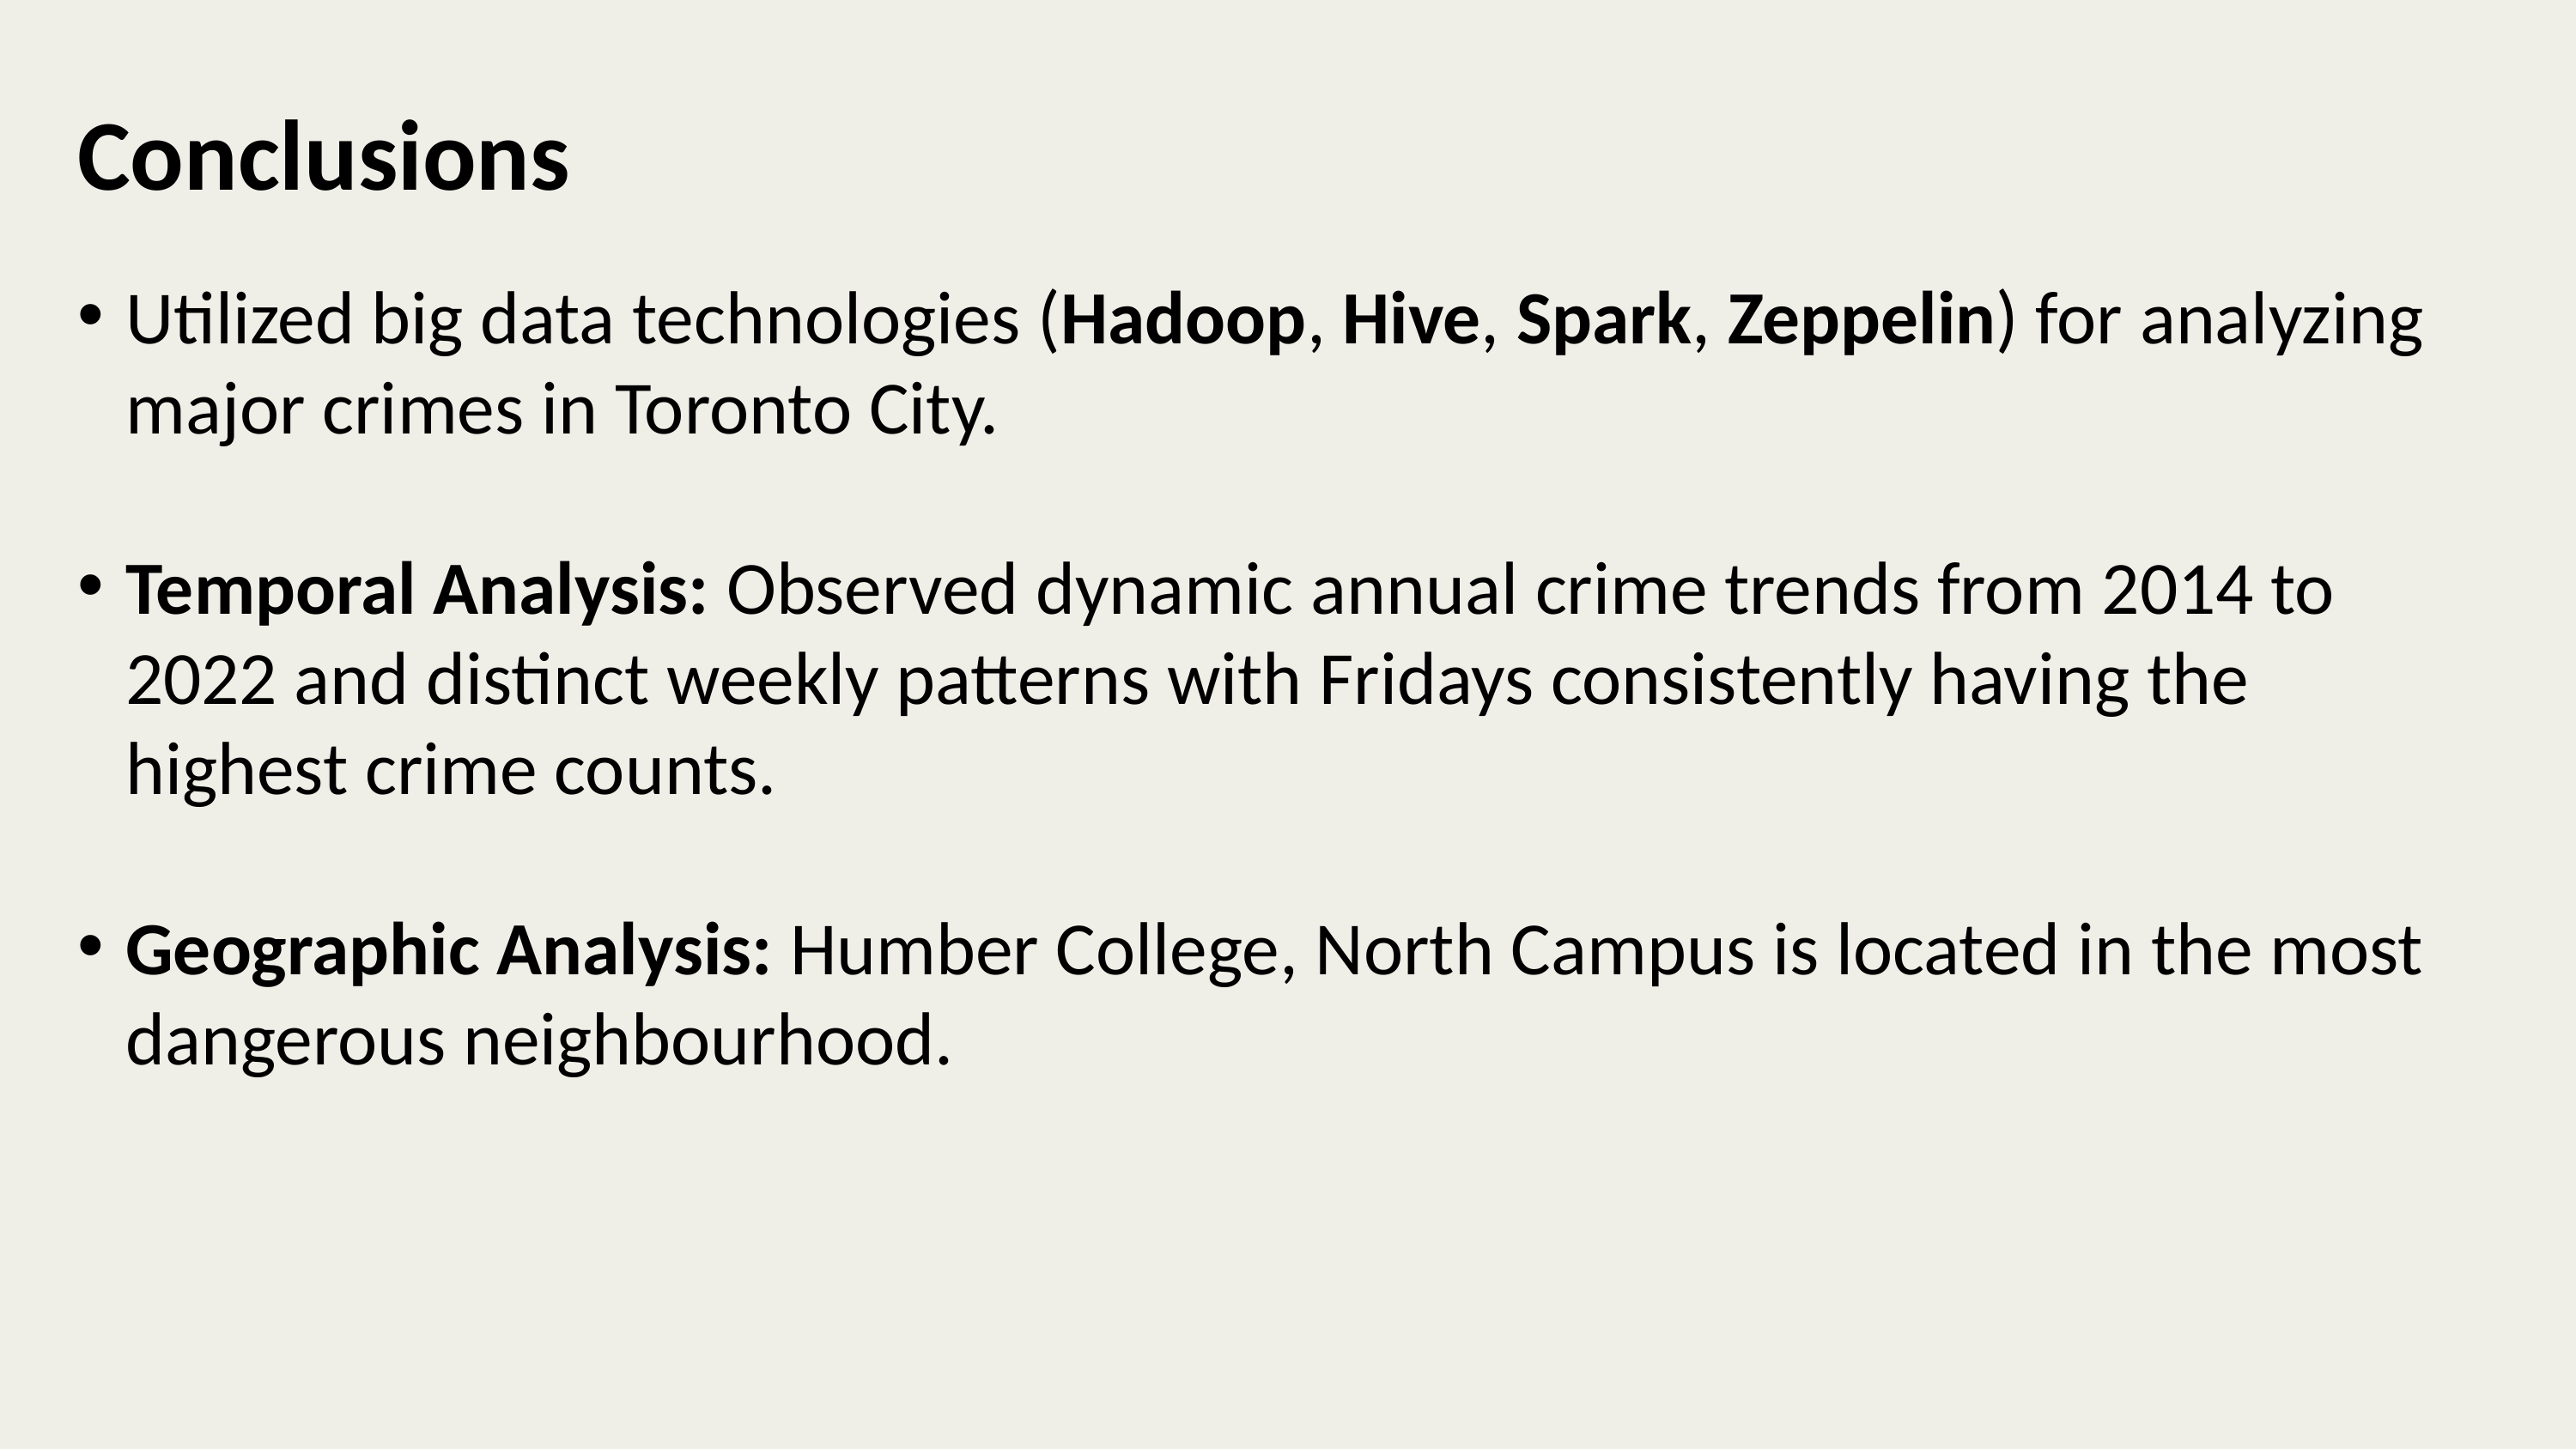

# Conclusions
Utilized big data technologies (Hadoop, Hive, Spark, Zeppelin) for analyzing major crimes in Toronto City.

Temporal Analysis: Observed dynamic annual crime trends from 2014 to 2022 and distinct weekly patterns with Fridays consistently having the highest crime counts.

Geographic Analysis: Humber College, North Campus is located in the most dangerous neighbourhood.